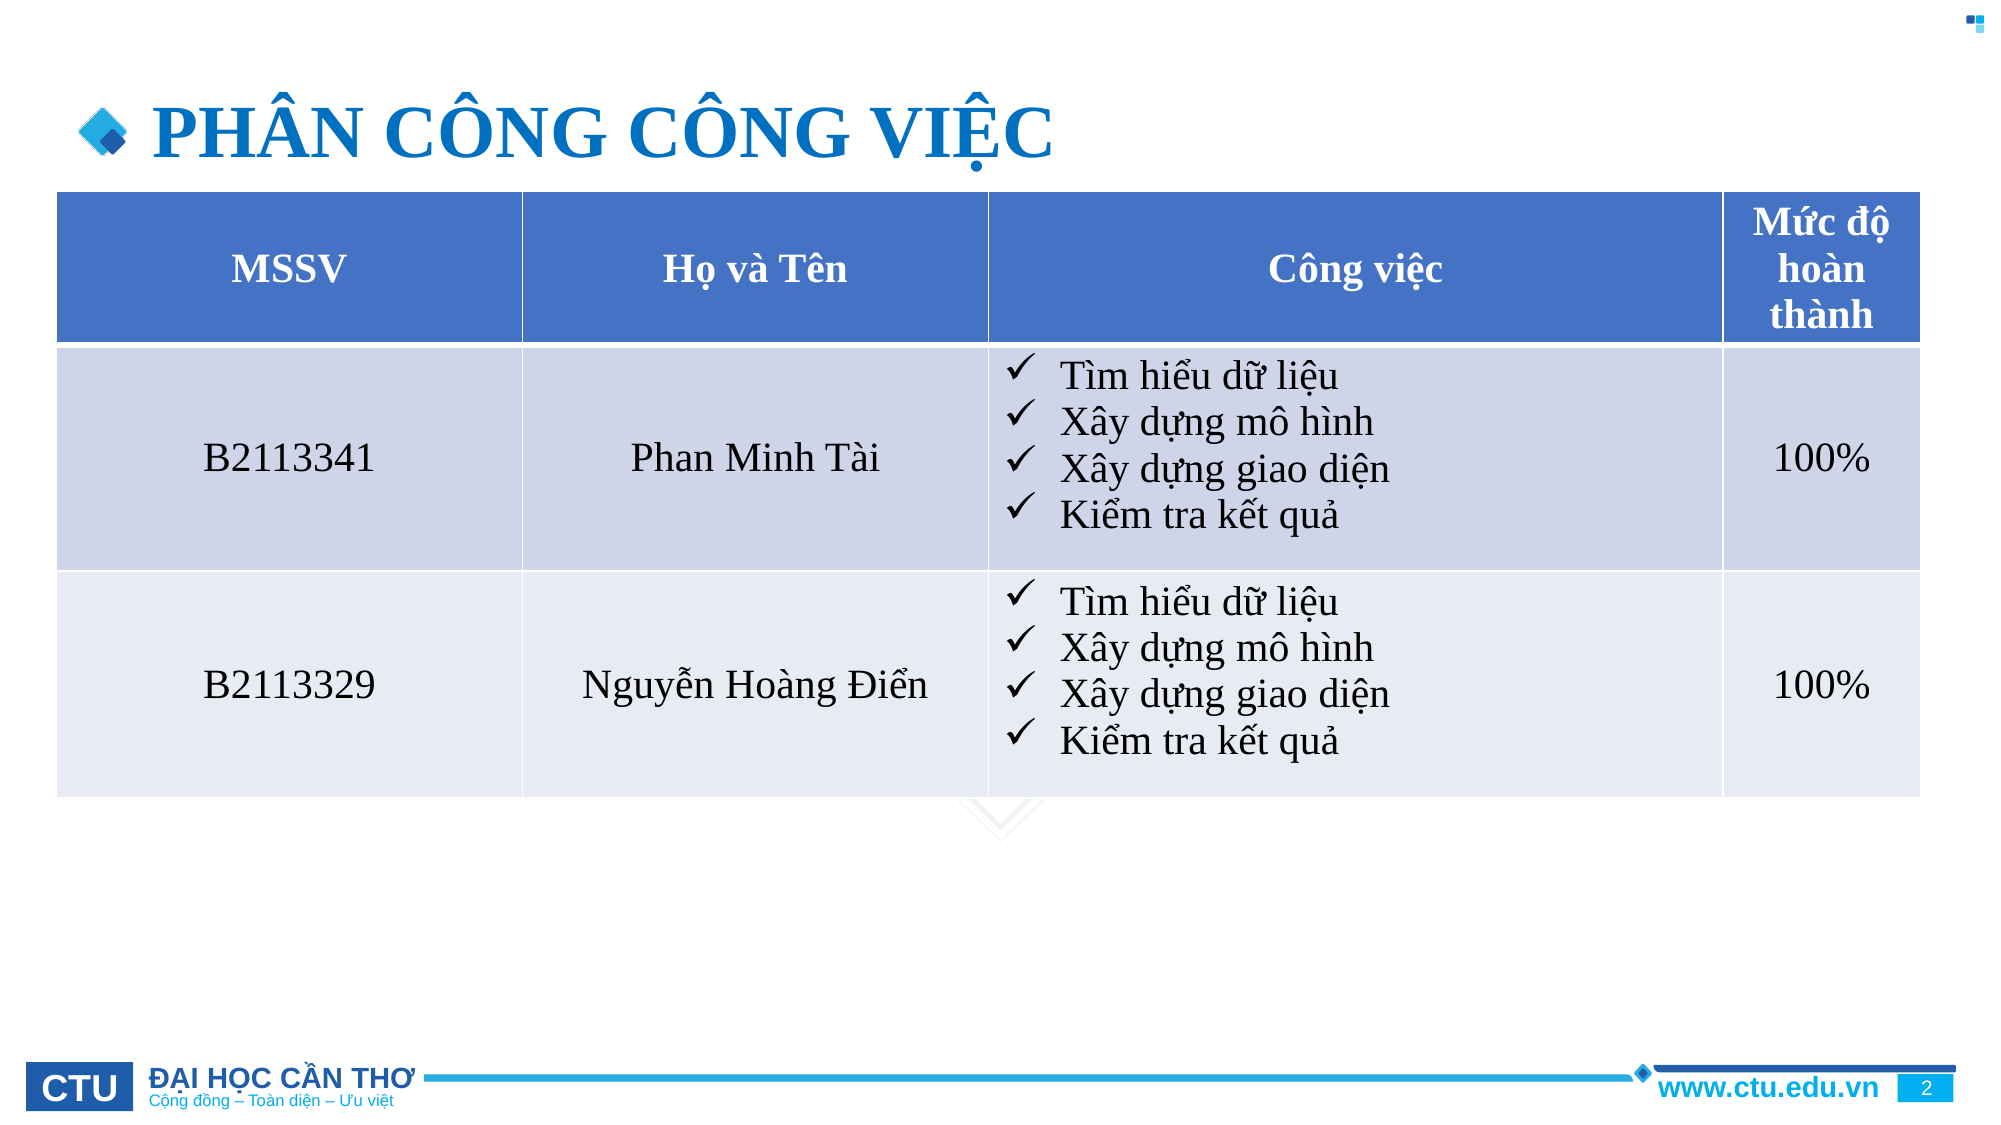

# PHÂN CÔNG CÔNG VIỆC
| MSSV | Họ và Tên | Công việc | Mức độ hoàn thành |
| --- | --- | --- | --- |
| B2113341 | Phan Minh Tài | Tìm hiểu dữ liệu Xây dựng mô hình Xây dựng giao diện Kiểm tra kết quả | 100% |
| B2113329 | Nguyễn Hoàng Điển | Tìm hiểu dữ liệu Xây dựng mô hình Xây dựng giao diện Kiểm tra kết quả | 100% |